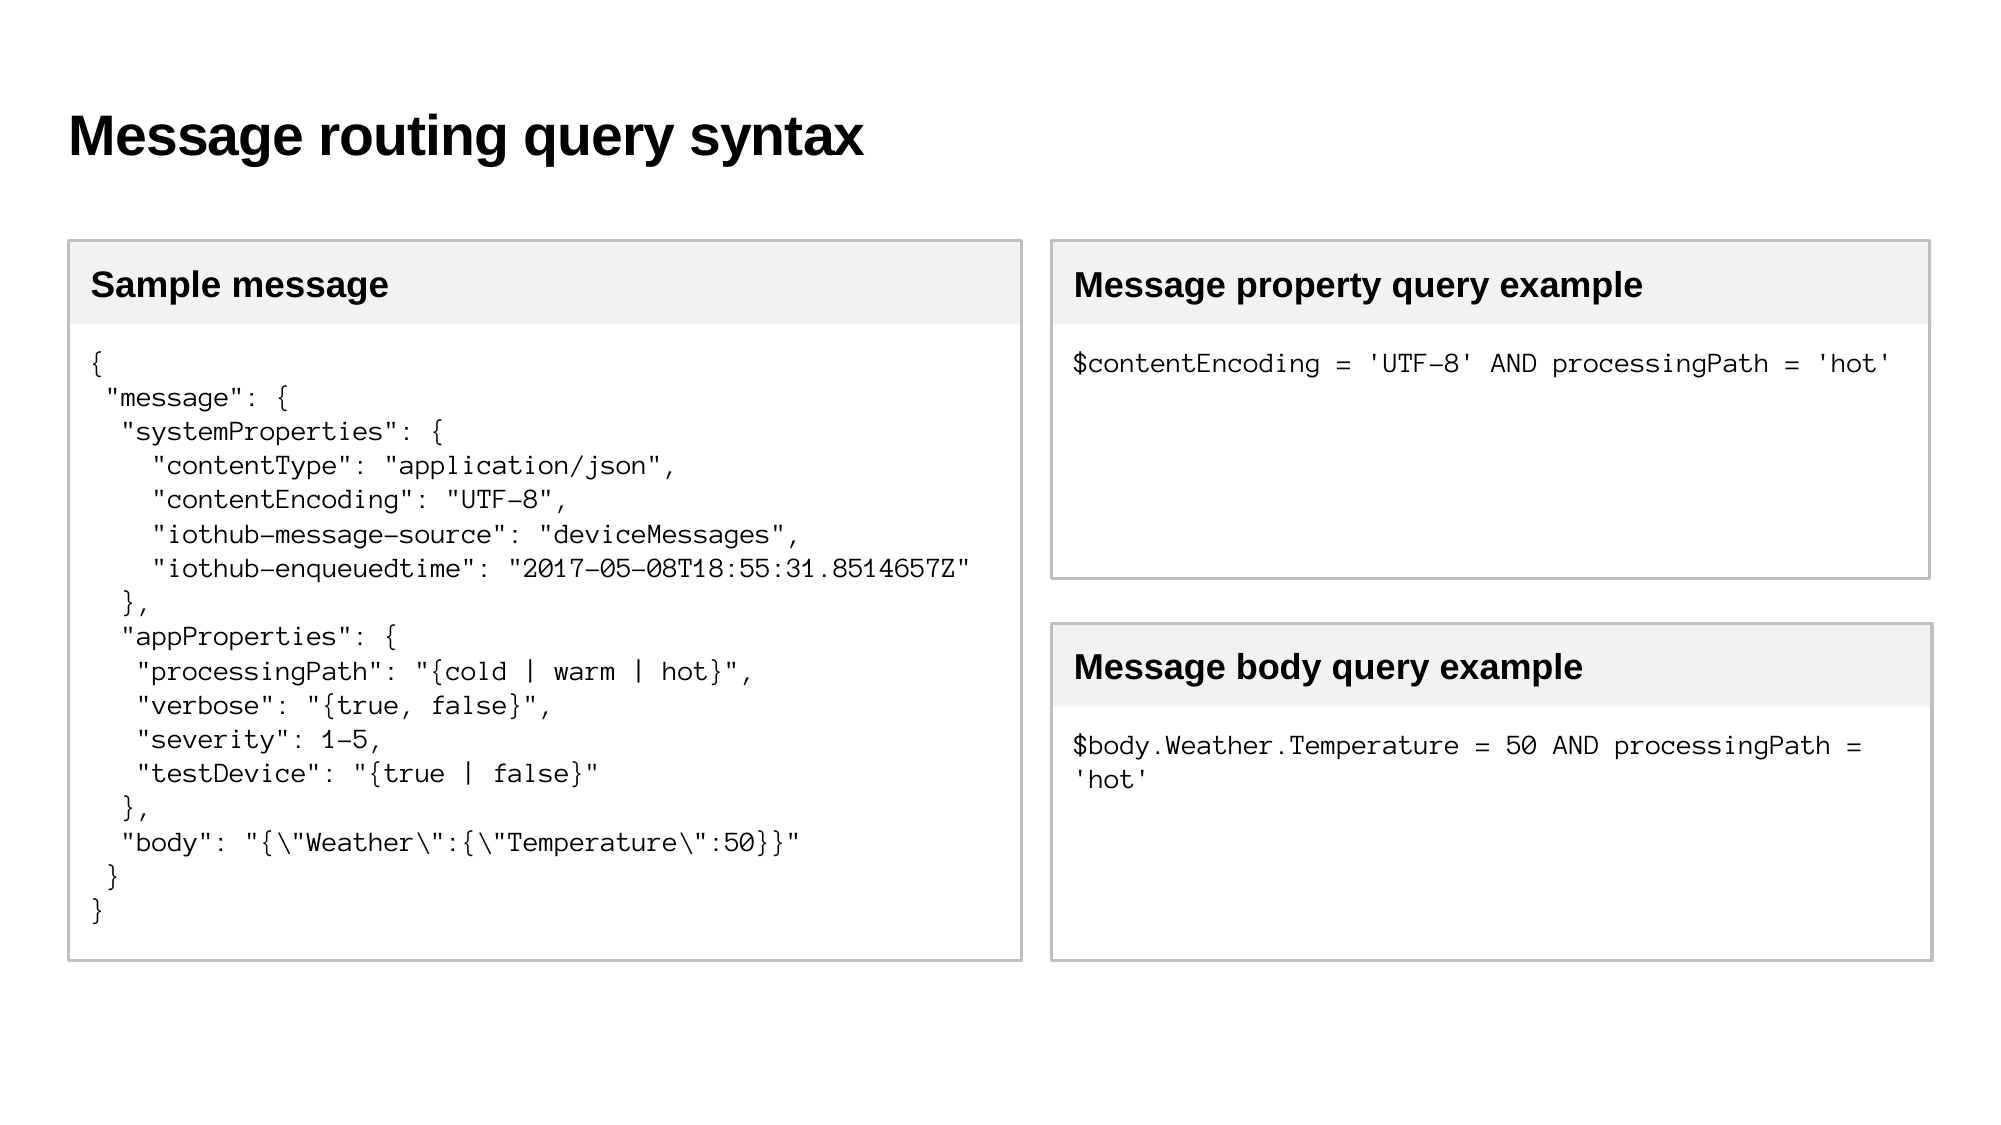

# Message routing query syntax
$contentEncoding = 'UTF-8' AND processingPath = 'hot'
{
 "message": {
  "systemProperties": {
    "contentType": "application/json",
    "contentEncoding": "UTF-8",
    "iothub-message-source": "deviceMessages",
    "iothub-enqueuedtime": "2017-05-08T18:55:31.8514657Z"
  },
  "appProperties": {
   "processingPath": "{cold | warm | hot}",
   "verbose": "{true, false}",
   "severity": 1-5,
   "testDevice": "{true | false}"
  },
  "body": "{\"Weather\":{\"Temperature\":50}}"
 }
}
Message property query example
Sample message
Message body query example
$body.Weather.Temperature = 50 AND processingPath = 'hot'